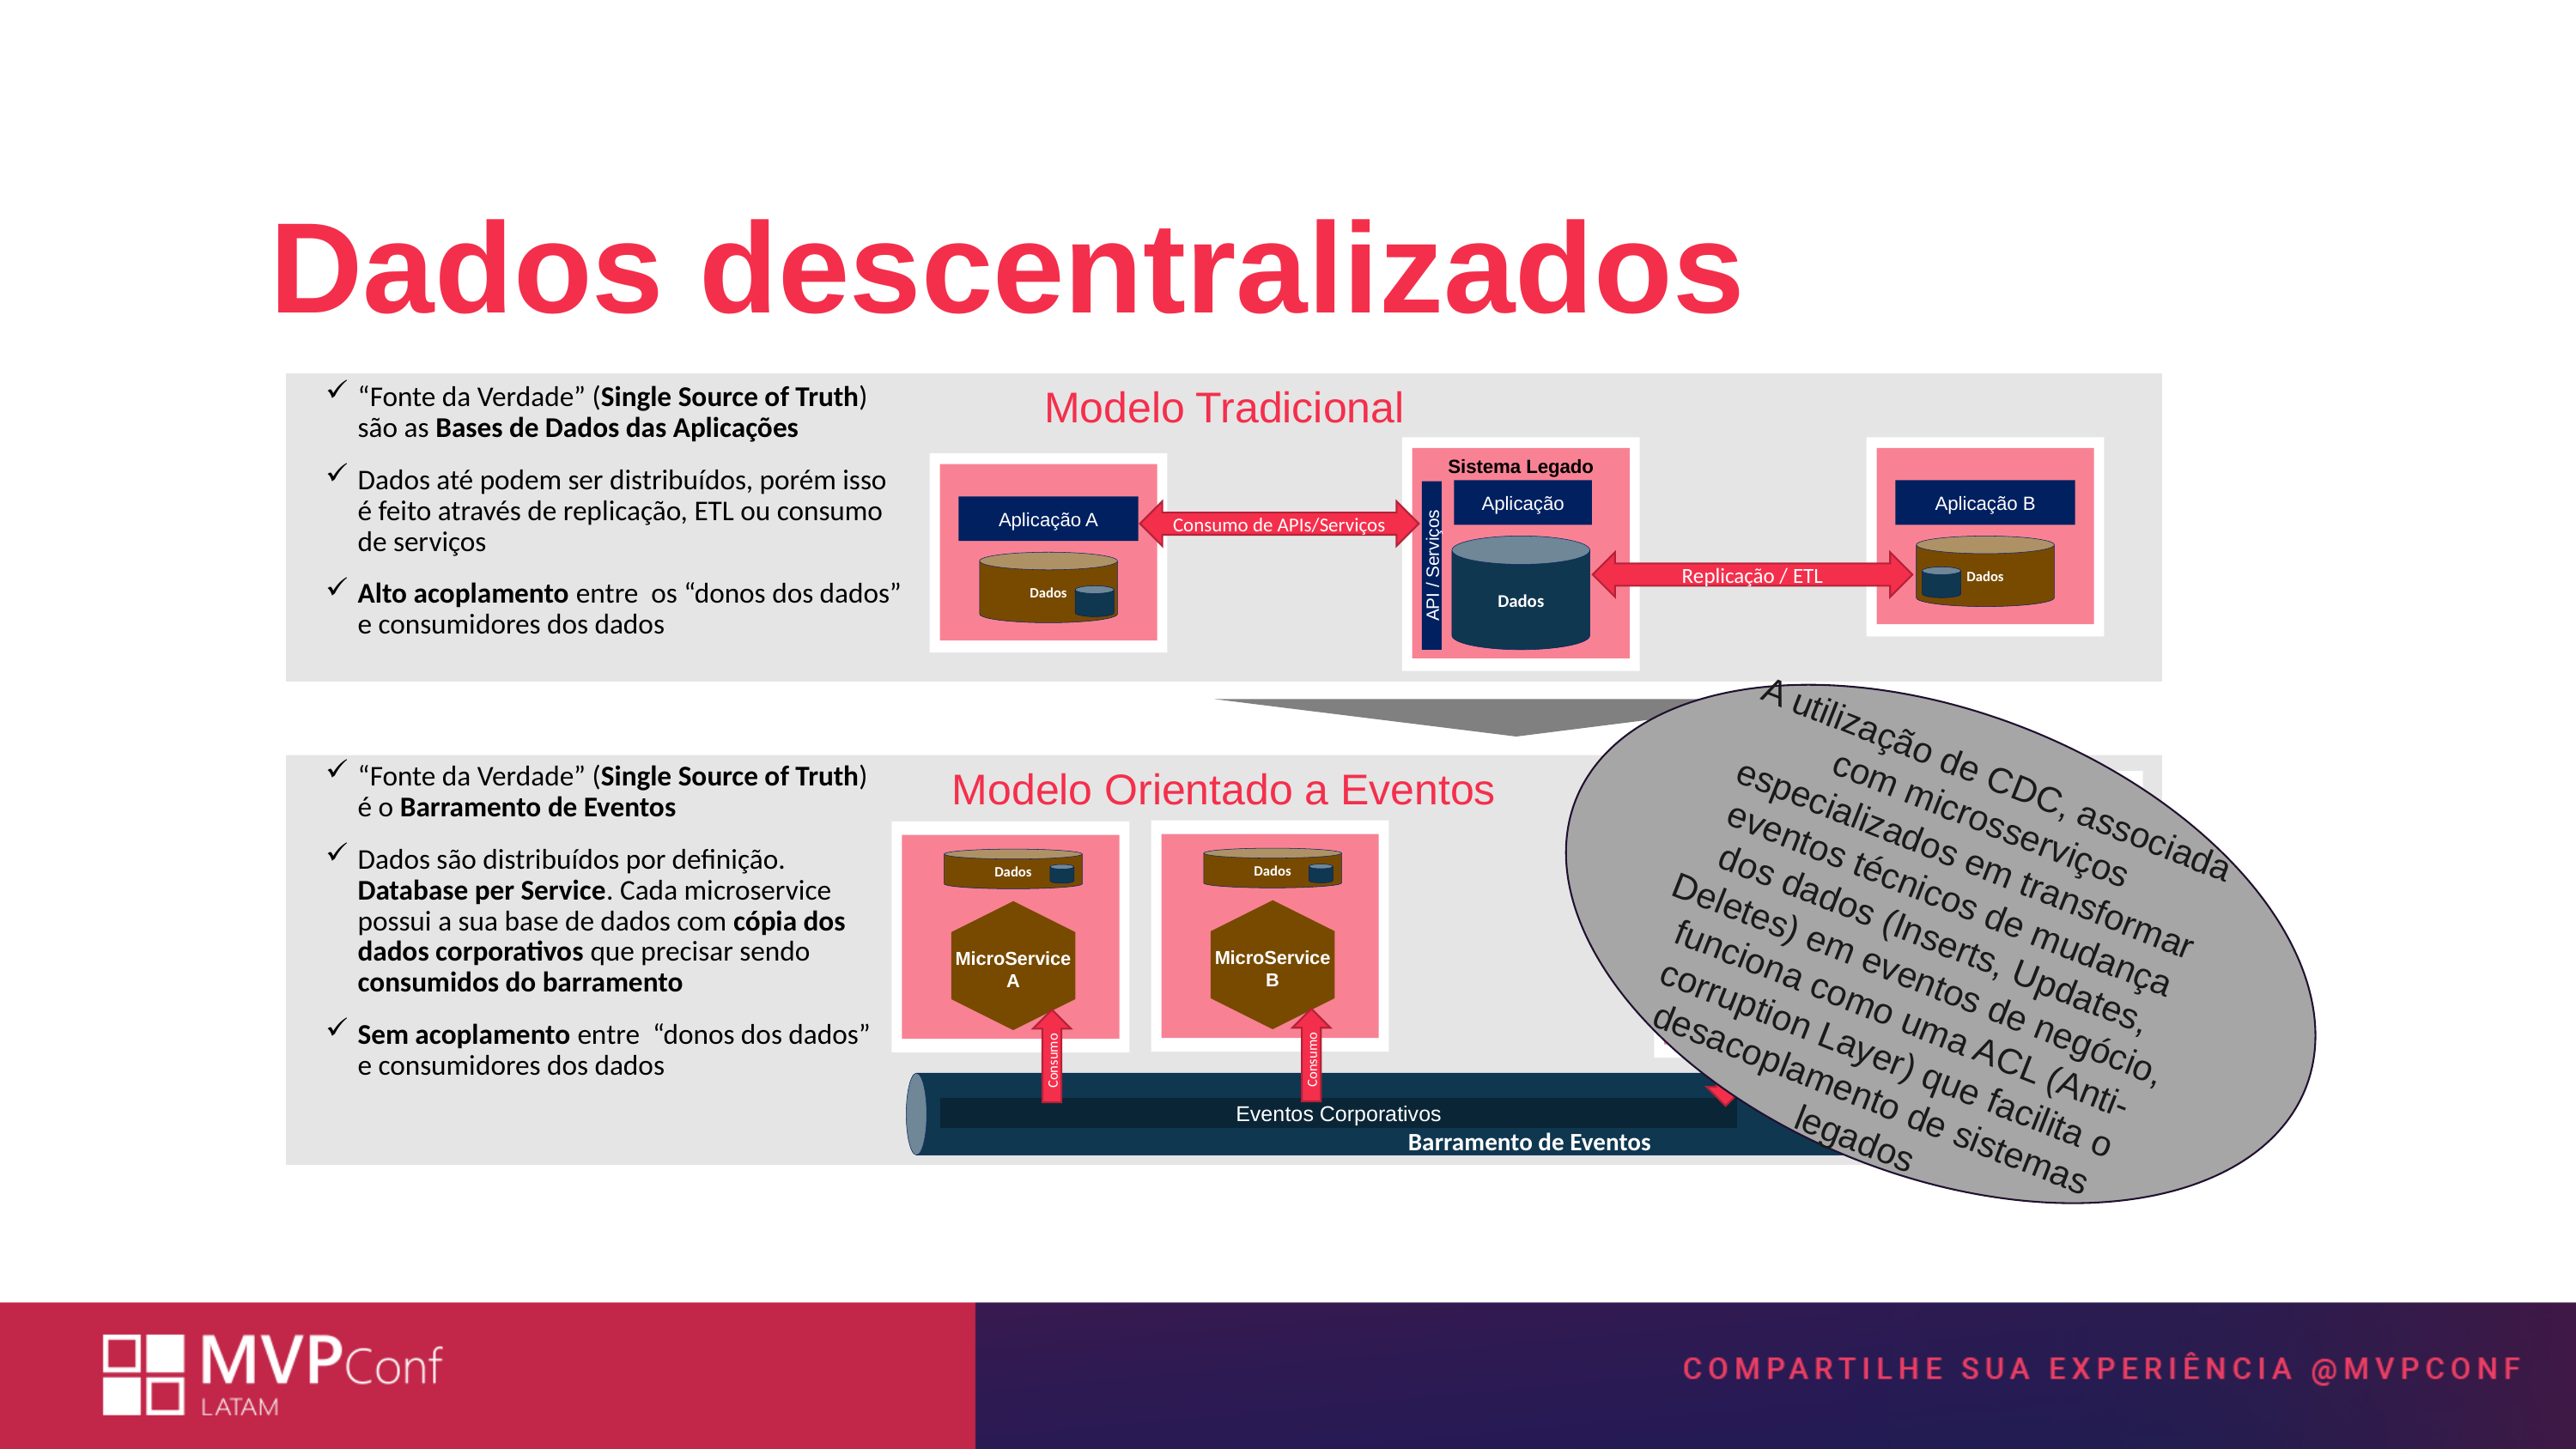

Dados descentralizados
Modelo Tradicional
“Fonte da Verdade” (Single Source of Truth) são as Bases de Dados das Aplicações
Dados até podem ser distribuídos, porém isso é feito através de replicação, ETL ou consumo de serviços
Alto acoplamento entre  os “donos dos dados” e consumidores dos dados

Sistema Legado

Aplicação
Aplicação B
Barramento de Eventos
Aplicação A
Consumo de APIs/Serviços
Dados
Dados
Dados
Replicação / ETL
API / Serviços

A utilização de CDC, associada com microsserviços especializados em transformar eventos técnicos de mudança dos dados (Inserts, Updates, Deletes) em eventos de negócio, funciona como uma ACL (Anti-corruption Layer) que facilita o desacoplamento de sistemas legados
“Fonte da Verdade” (Single Source of Truth) é o Barramento de Eventos
Dados são distribuídos por definição. Database per Service. Cada microservice possui a sua base de dados com cópia dos dados corporativos que precisar sendo consumidos do barramento
Sem acoplamento entre  “donos dos dados” e consumidores dos dados
Modelo Orientado a Eventos

Sistema Legado
Aplicação
Dados

Dados
Dados Transientes
Dados

MicroService B

MicroService A

Transformador A
CDC
Consumo
Consumo
Consumo
Produção
Eventos Corporativos
Eventos de CDC